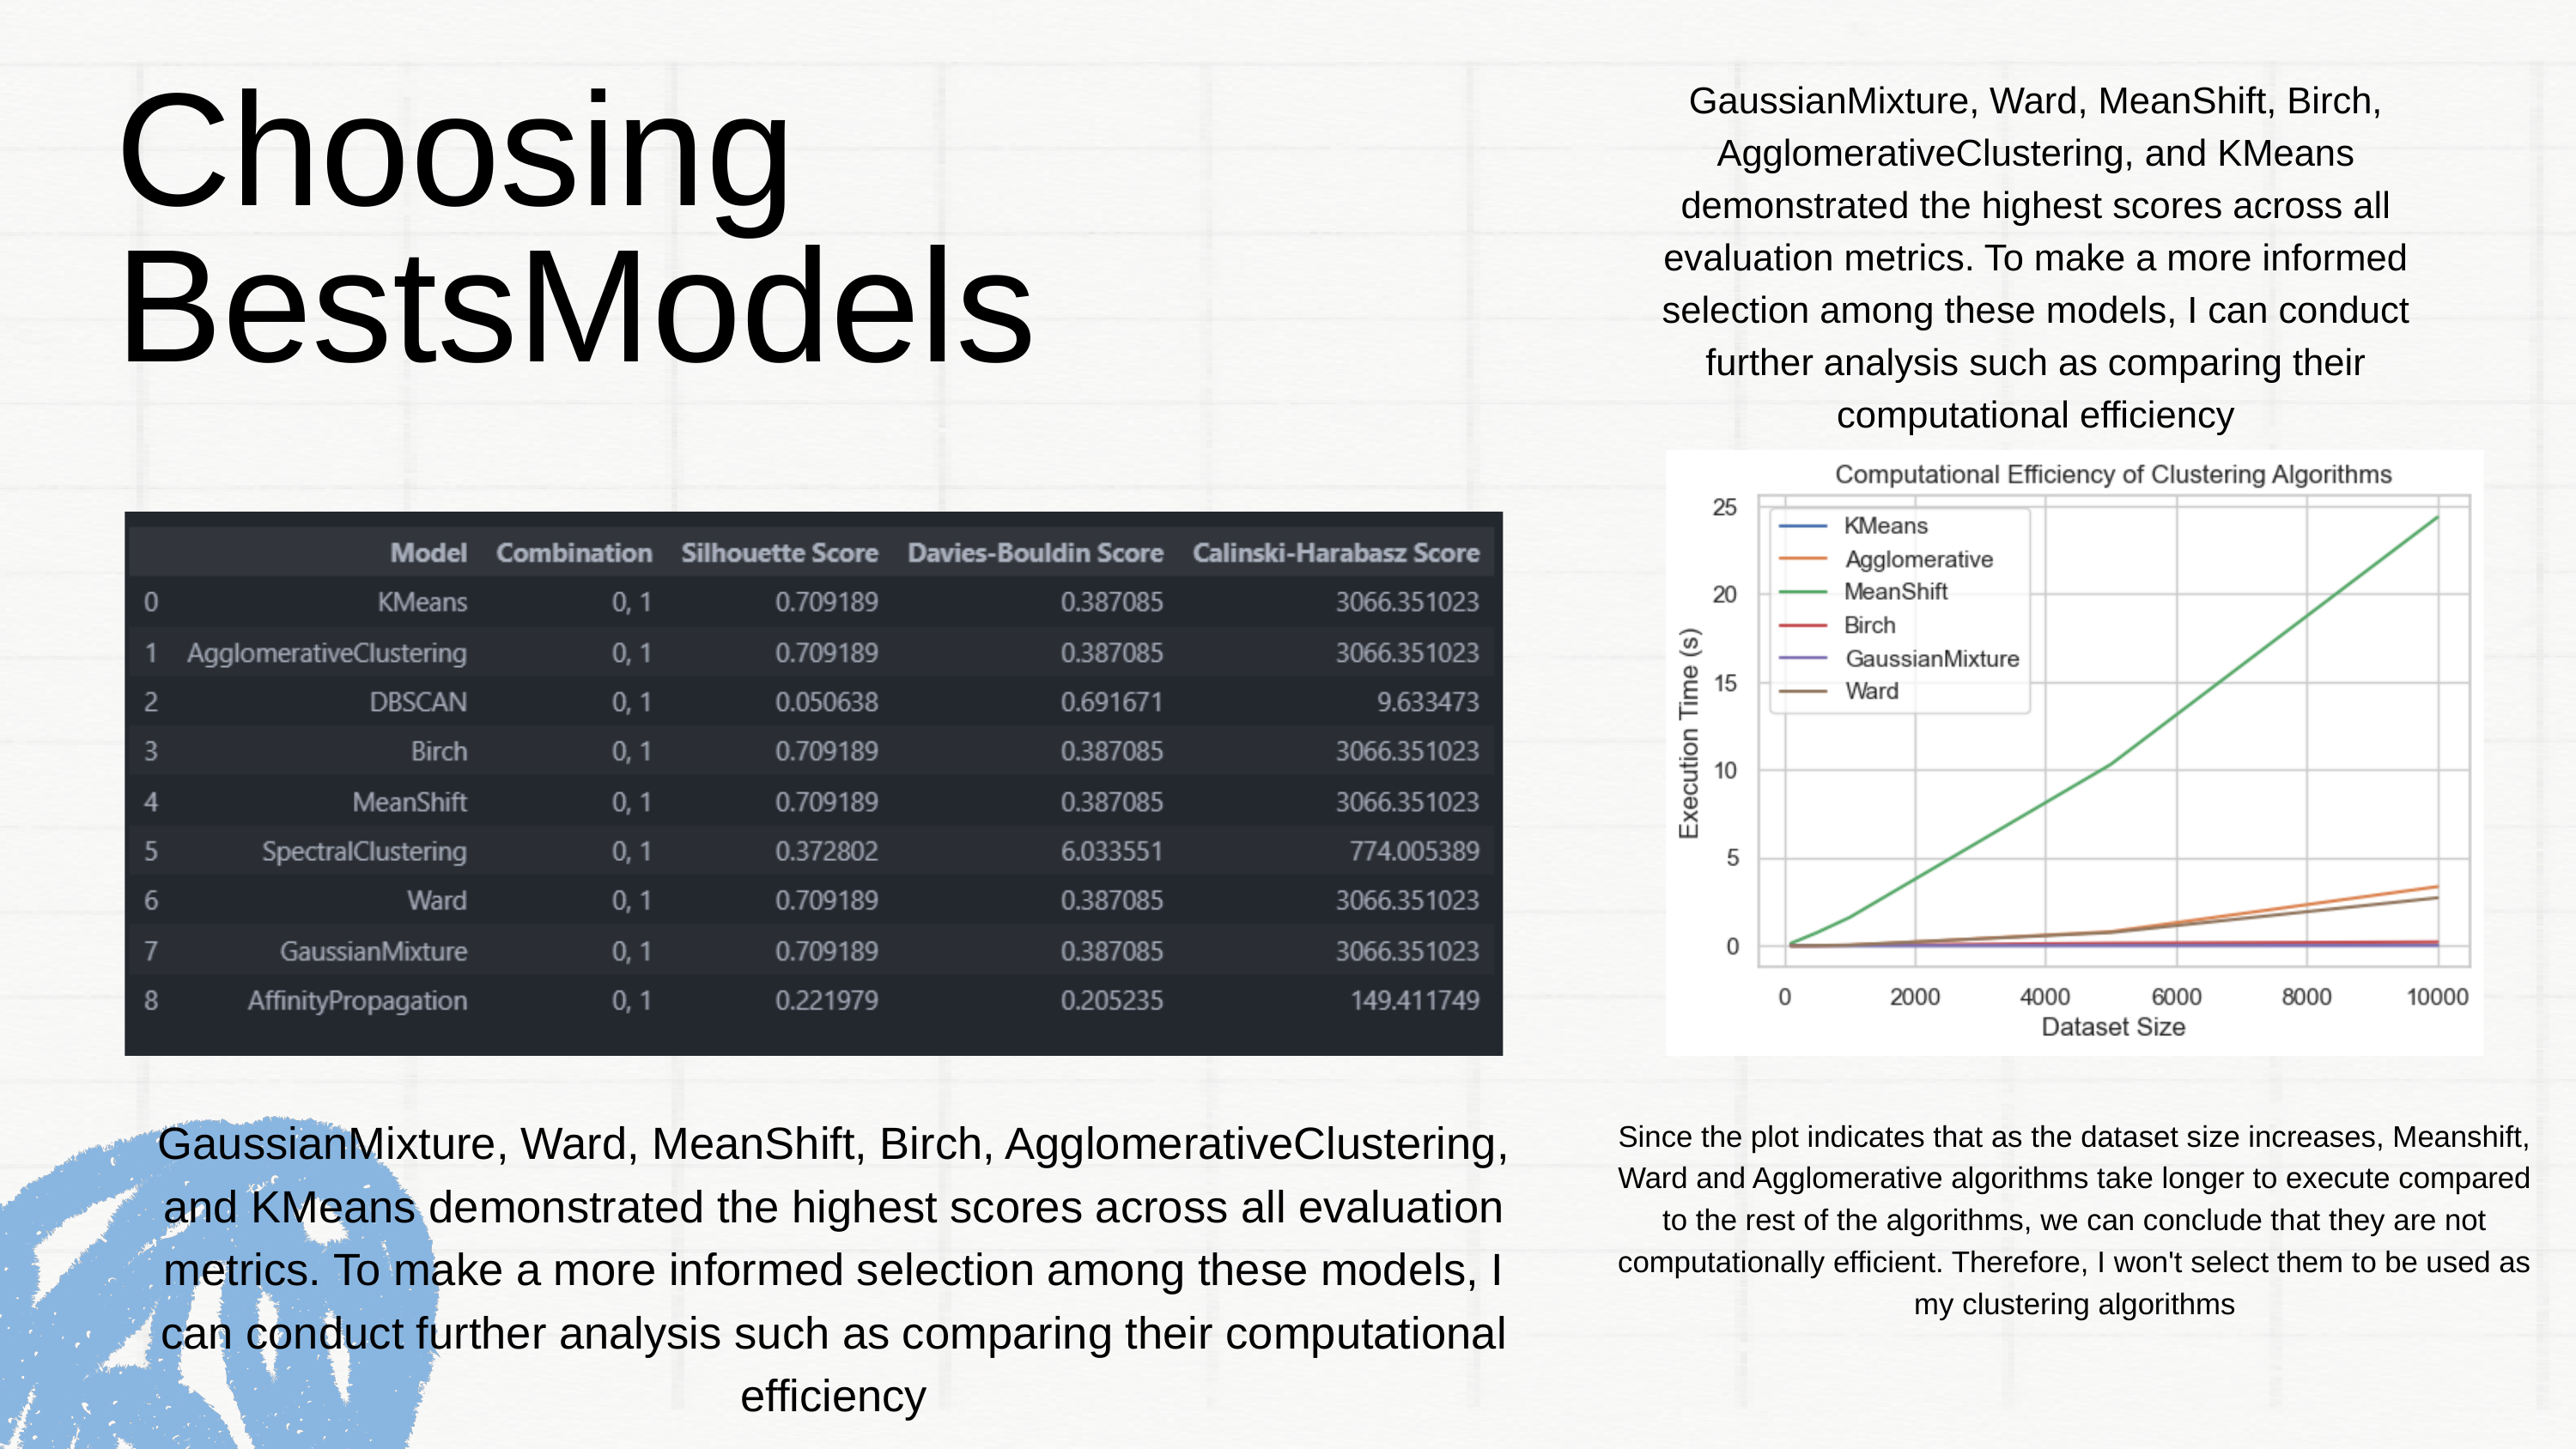

GaussianMixture, Ward, MeanShift, Birch, AgglomerativeClustering, and KMeans demonstrated the highest scores across all evaluation metrics. To make a more informed selection among these models, I can conduct further analysis such as comparing their computational efficiency
Choosing BestsModels

GaussianMixture, Ward, MeanShift, Birch, AgglomerativeClustering, and KMeans demonstrated the highest scores across all evaluation metrics. To make a more informed selection among these models, I can conduct further analysis such as comparing their computational efficiency
Since the plot indicates that as the dataset size increases, Meanshift, Ward and Agglomerative algorithms take longer to execute compared to the rest of the algorithms, we can conclude that they are not computationally efficient. Therefore, I won't select them to be used as my clustering algorithms